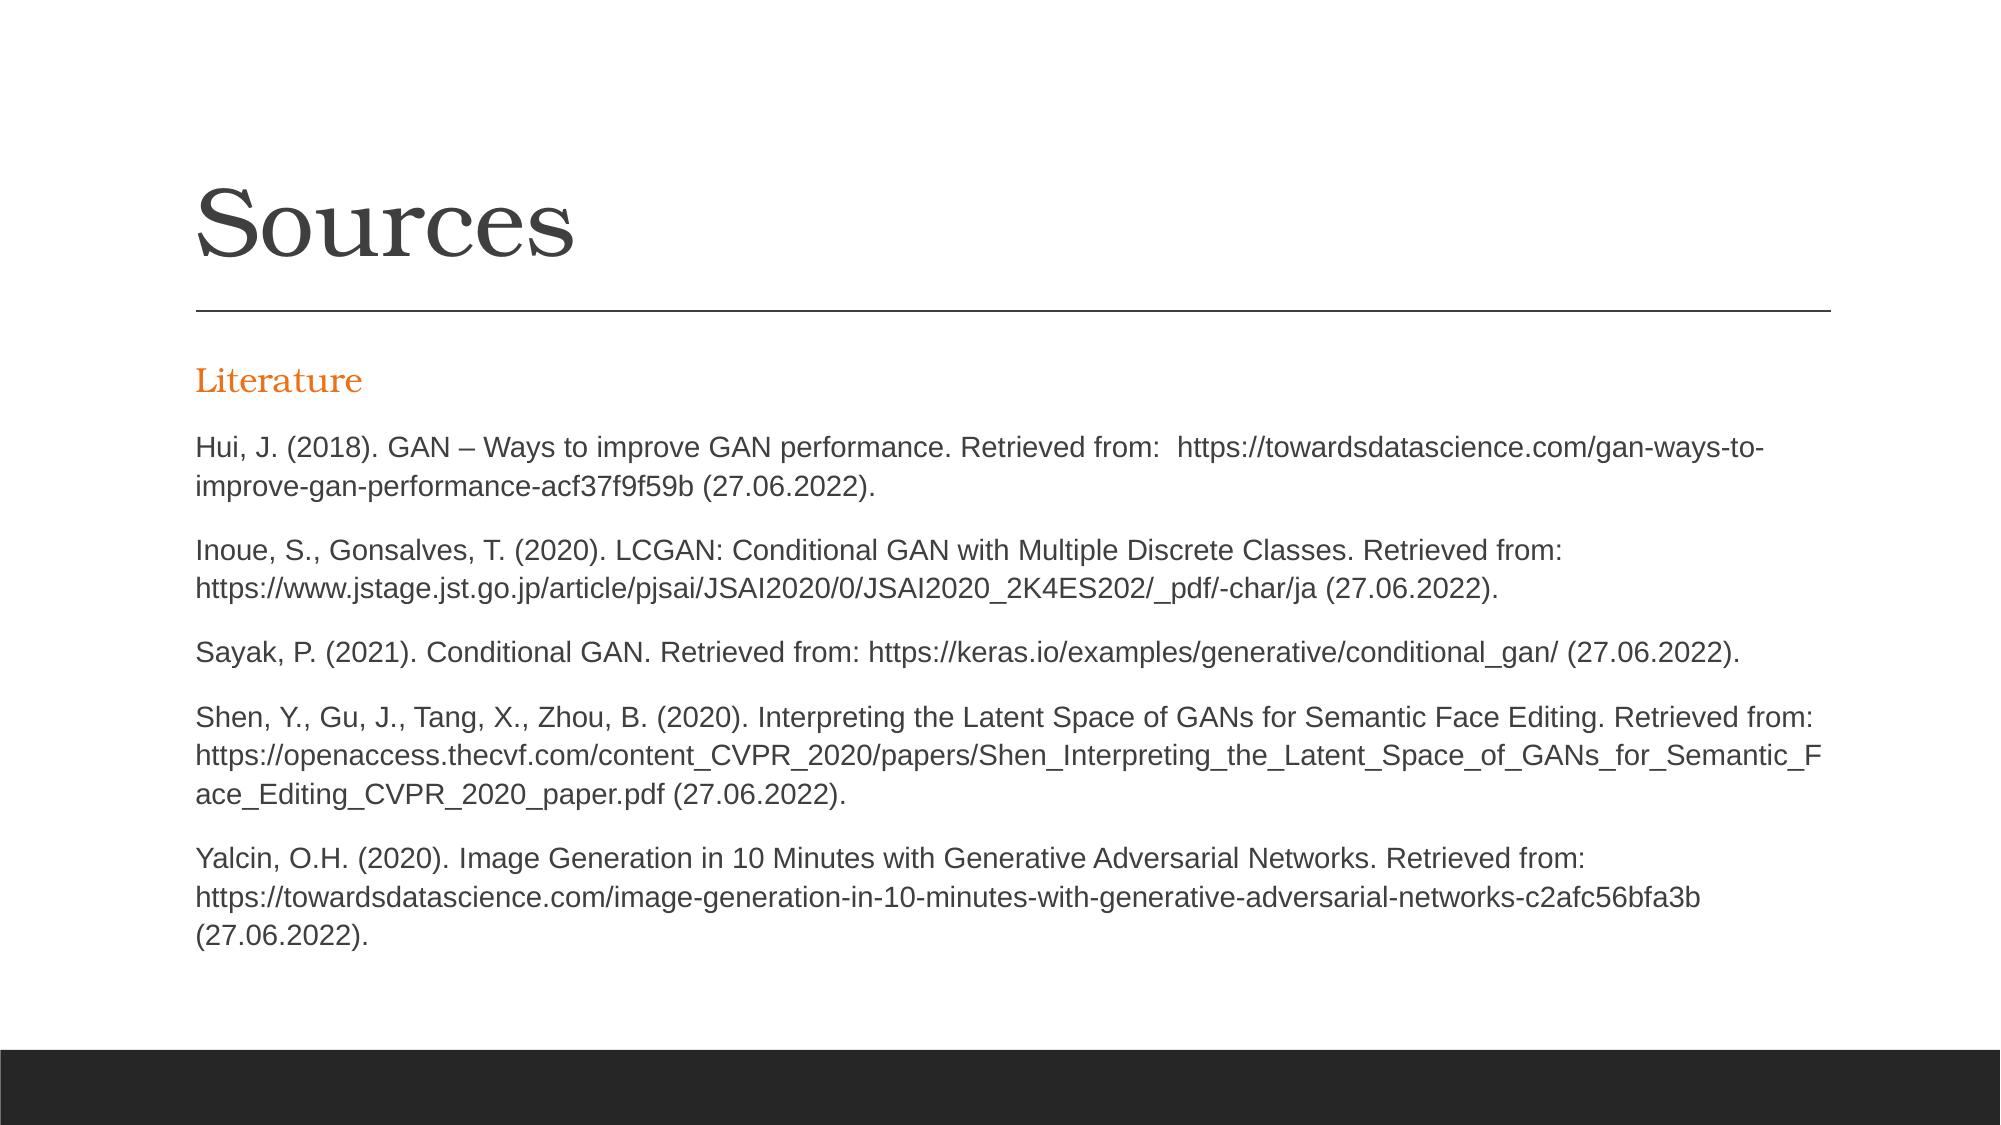

# Sources
Literature
Hui, J. (2018). GAN – Ways to improve GAN performance. Retrieved from:  https://towardsdatascience.com/gan-ways-to-improve-gan-performance-acf37f9f59b (27.06.2022).
Inoue, S., Gonsalves, T. (2020). LCGAN: Conditional GAN with Multiple Discrete Classes. Retrieved from: https://www.jstage.jst.go.jp/article/pjsai/JSAI2020/0/JSAI2020_2K4ES202/_pdf/-char/ja (27.06.2022).
Sayak, P. (2021). Conditional GAN. Retrieved from: https://keras.io/examples/generative/conditional_gan/ (27.06.2022).
Shen, Y., Gu, J., Tang, X., Zhou, B. (2020). Interpreting the Latent Space of GANs for Semantic Face Editing. Retrieved from: https://openaccess.thecvf.com/content_CVPR_2020/papers/Shen_Interpreting_the_Latent_Space_of_GANs_for_Semantic_Face_Editing_CVPR_2020_paper.pdf (27.06.2022).
Yalcin, O.H. (2020). Image Generation in 10 Minutes with Generative Adversarial Networks. Retrieved from: https://towardsdatascience.com/image-generation-in-10-minutes-with-generative-adversarial-networks-c2afc56bfa3b (27.06.2022).